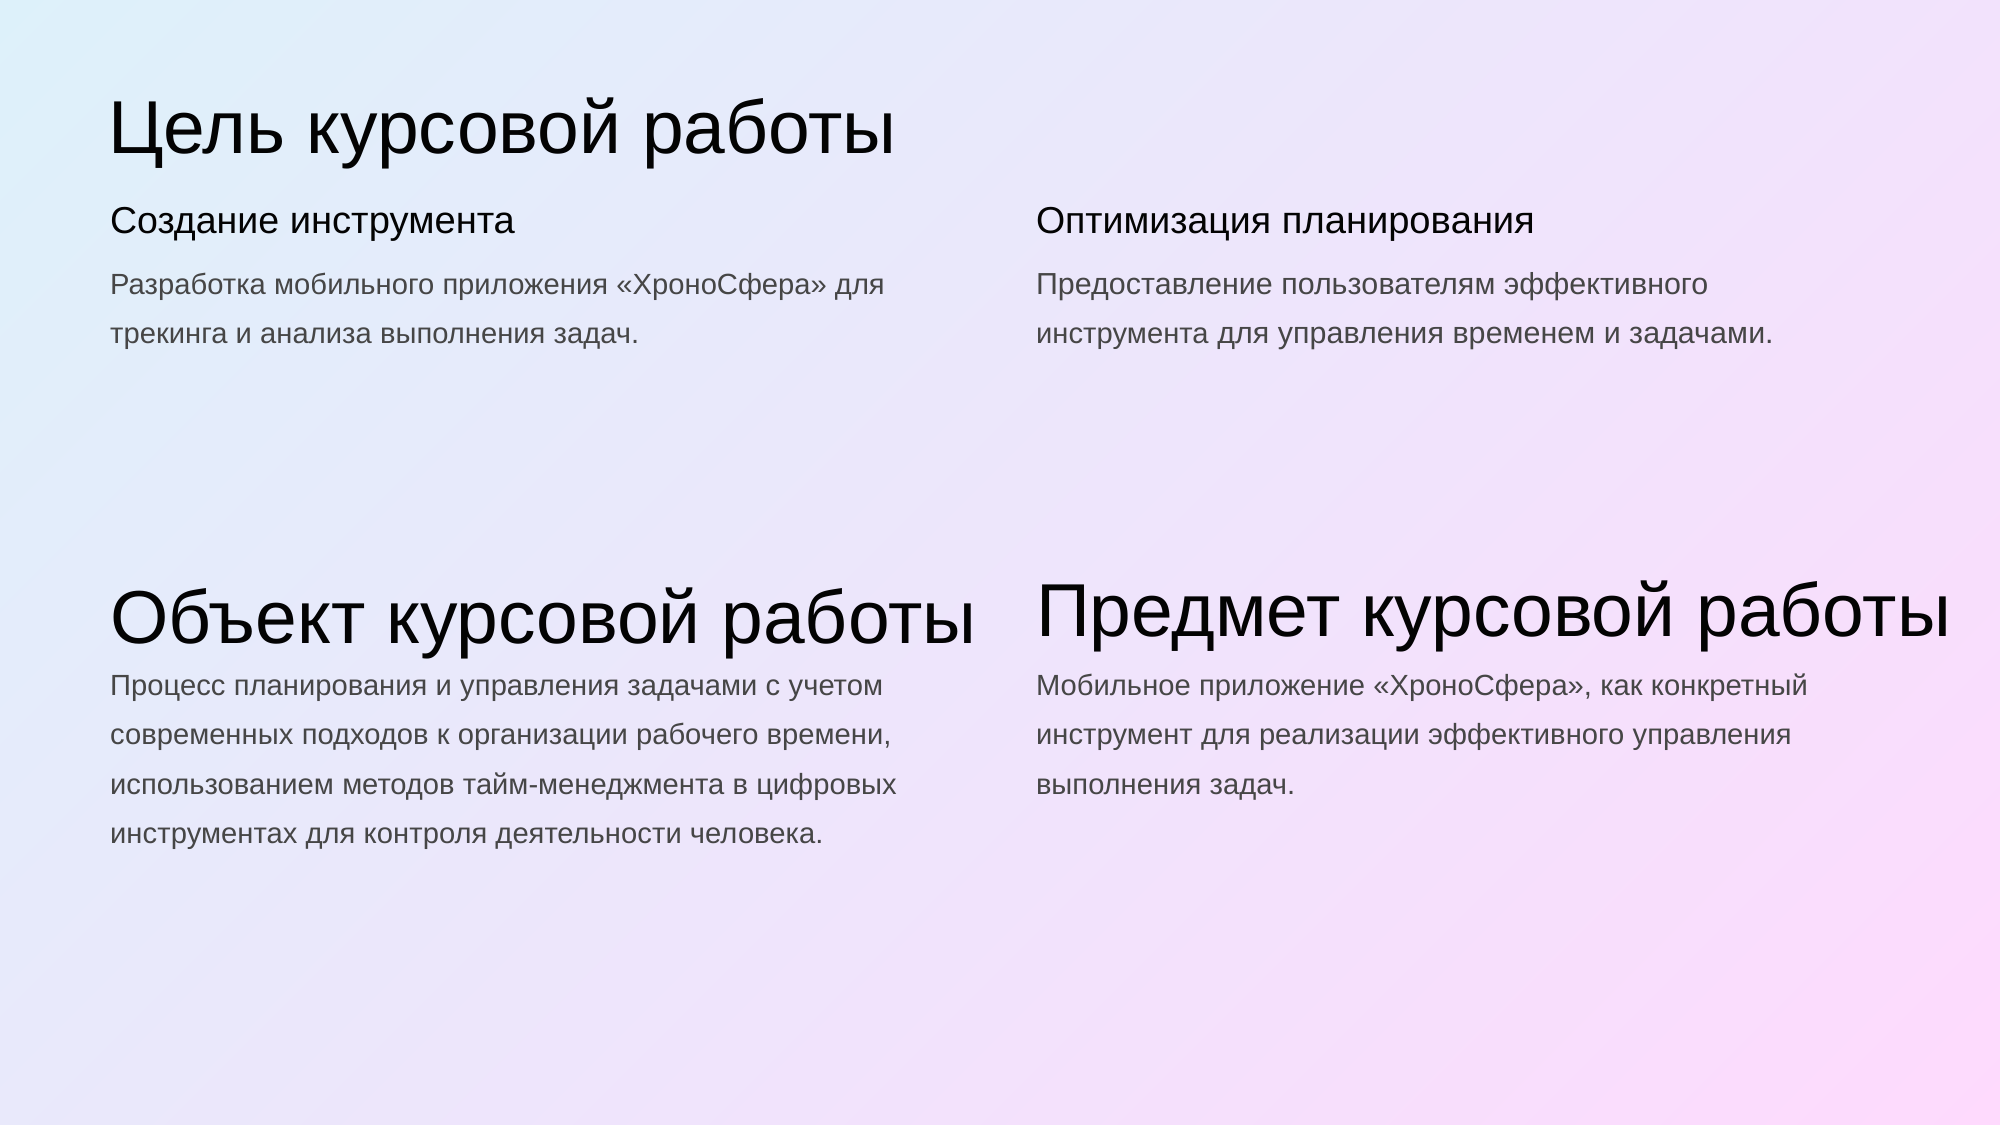

Цель курсовой работы
Создание инструмента
Оптимизация планирования
Разработка мобильного приложения «ХроноСфера» для трекинга и анализа выполнения задач.
Предоставление пользователям эффективного инструмента для управления временем и задачами.
Предмет курсовой работы
Объект курсовой работы
Процесс планирования и управления задачами с учетом современных подходов к организации рабочего времени, использованием методов тайм-менеджмента в цифровых инструментах для контроля деятельности человека.
Мобильное приложение «ХроноСфера», как конкретный инструмент для реализации эффективного управления выполнения задач.